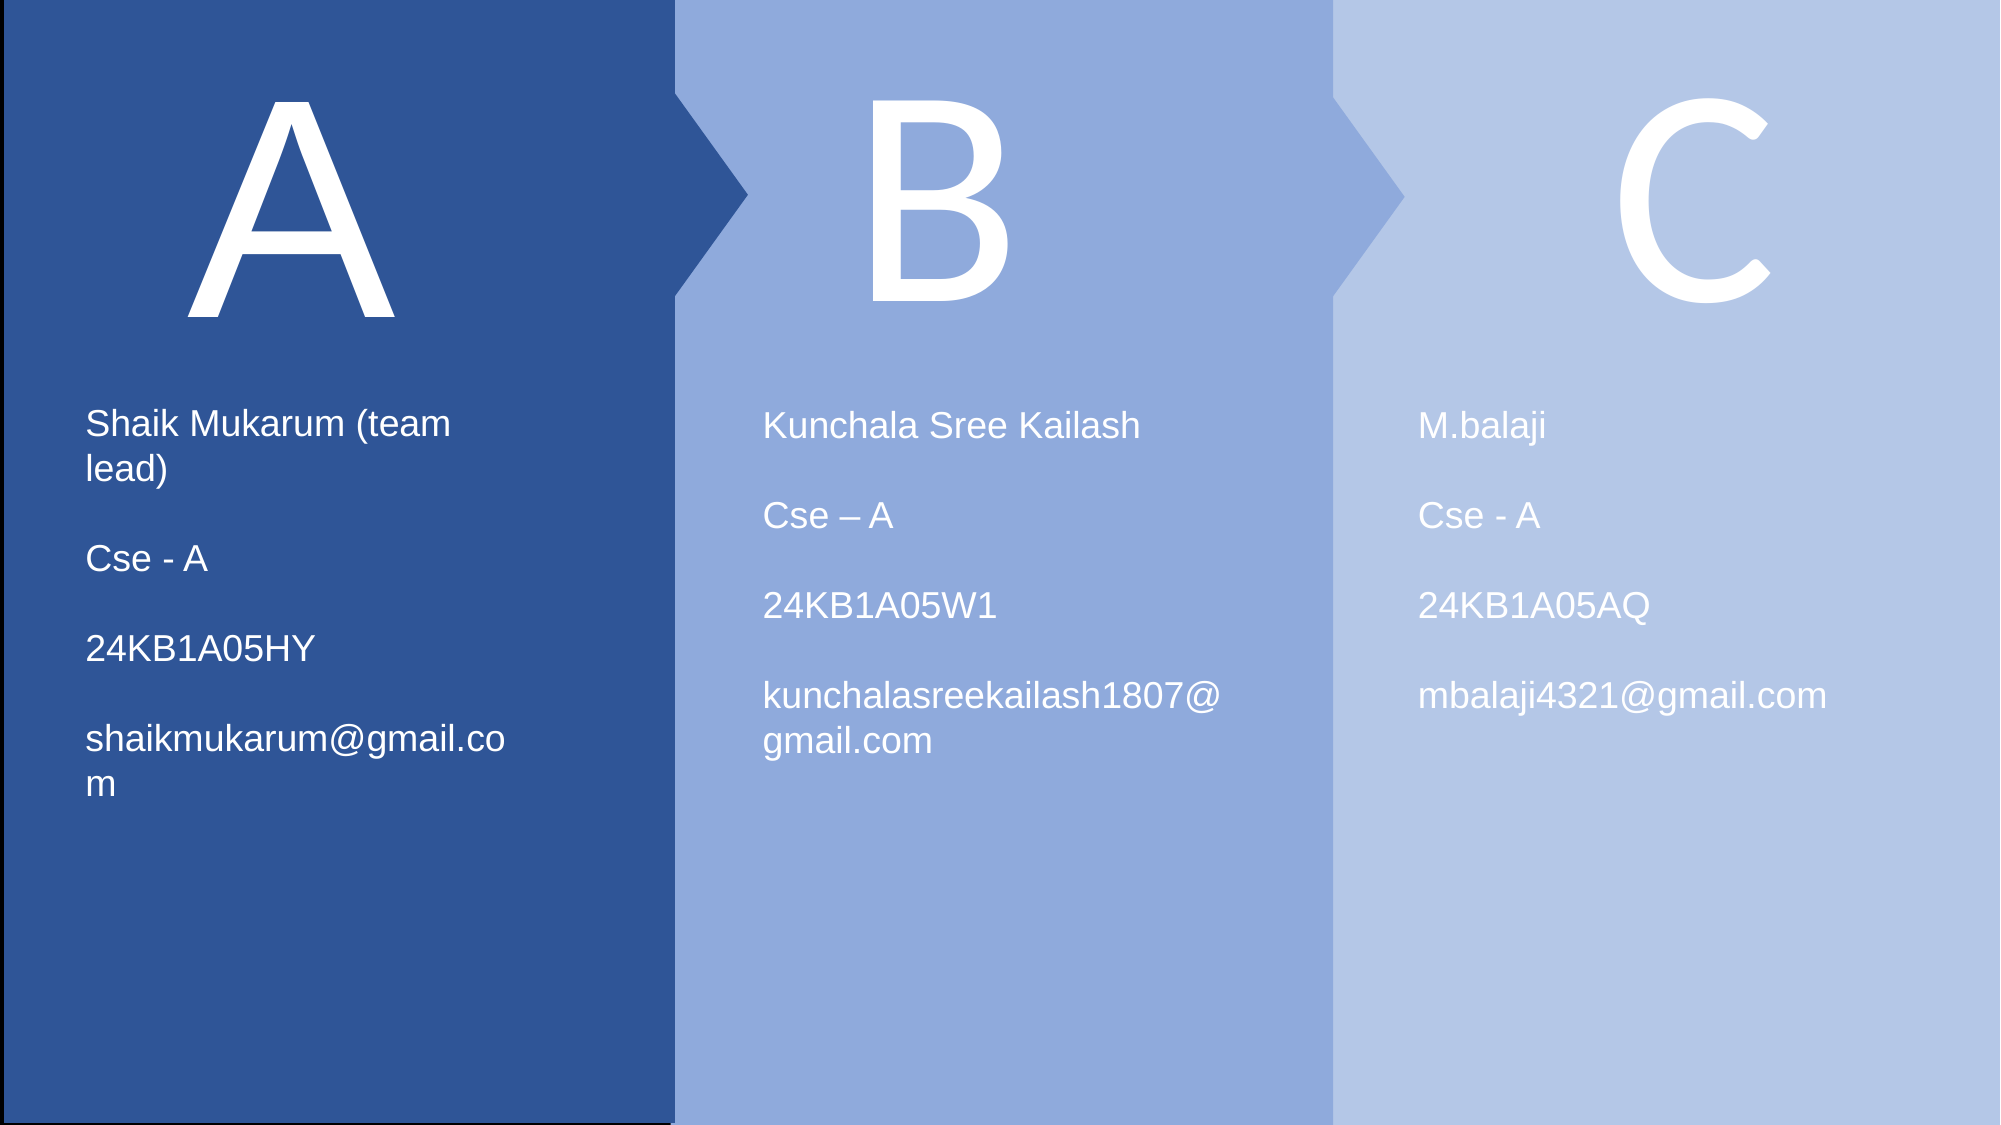

C
M.balaji

Cse - A

24KB1A05AQ

mbalaji4321@gmail.com

B
Kunchala Sree Kailash

Cse – A

24KB1A05W1

kunchalasreekailash1807@gmail.com

A
Shaik Mukarum (team lead)

Cse - A

24KB1A05HY

shaikmukarum@gmail.com